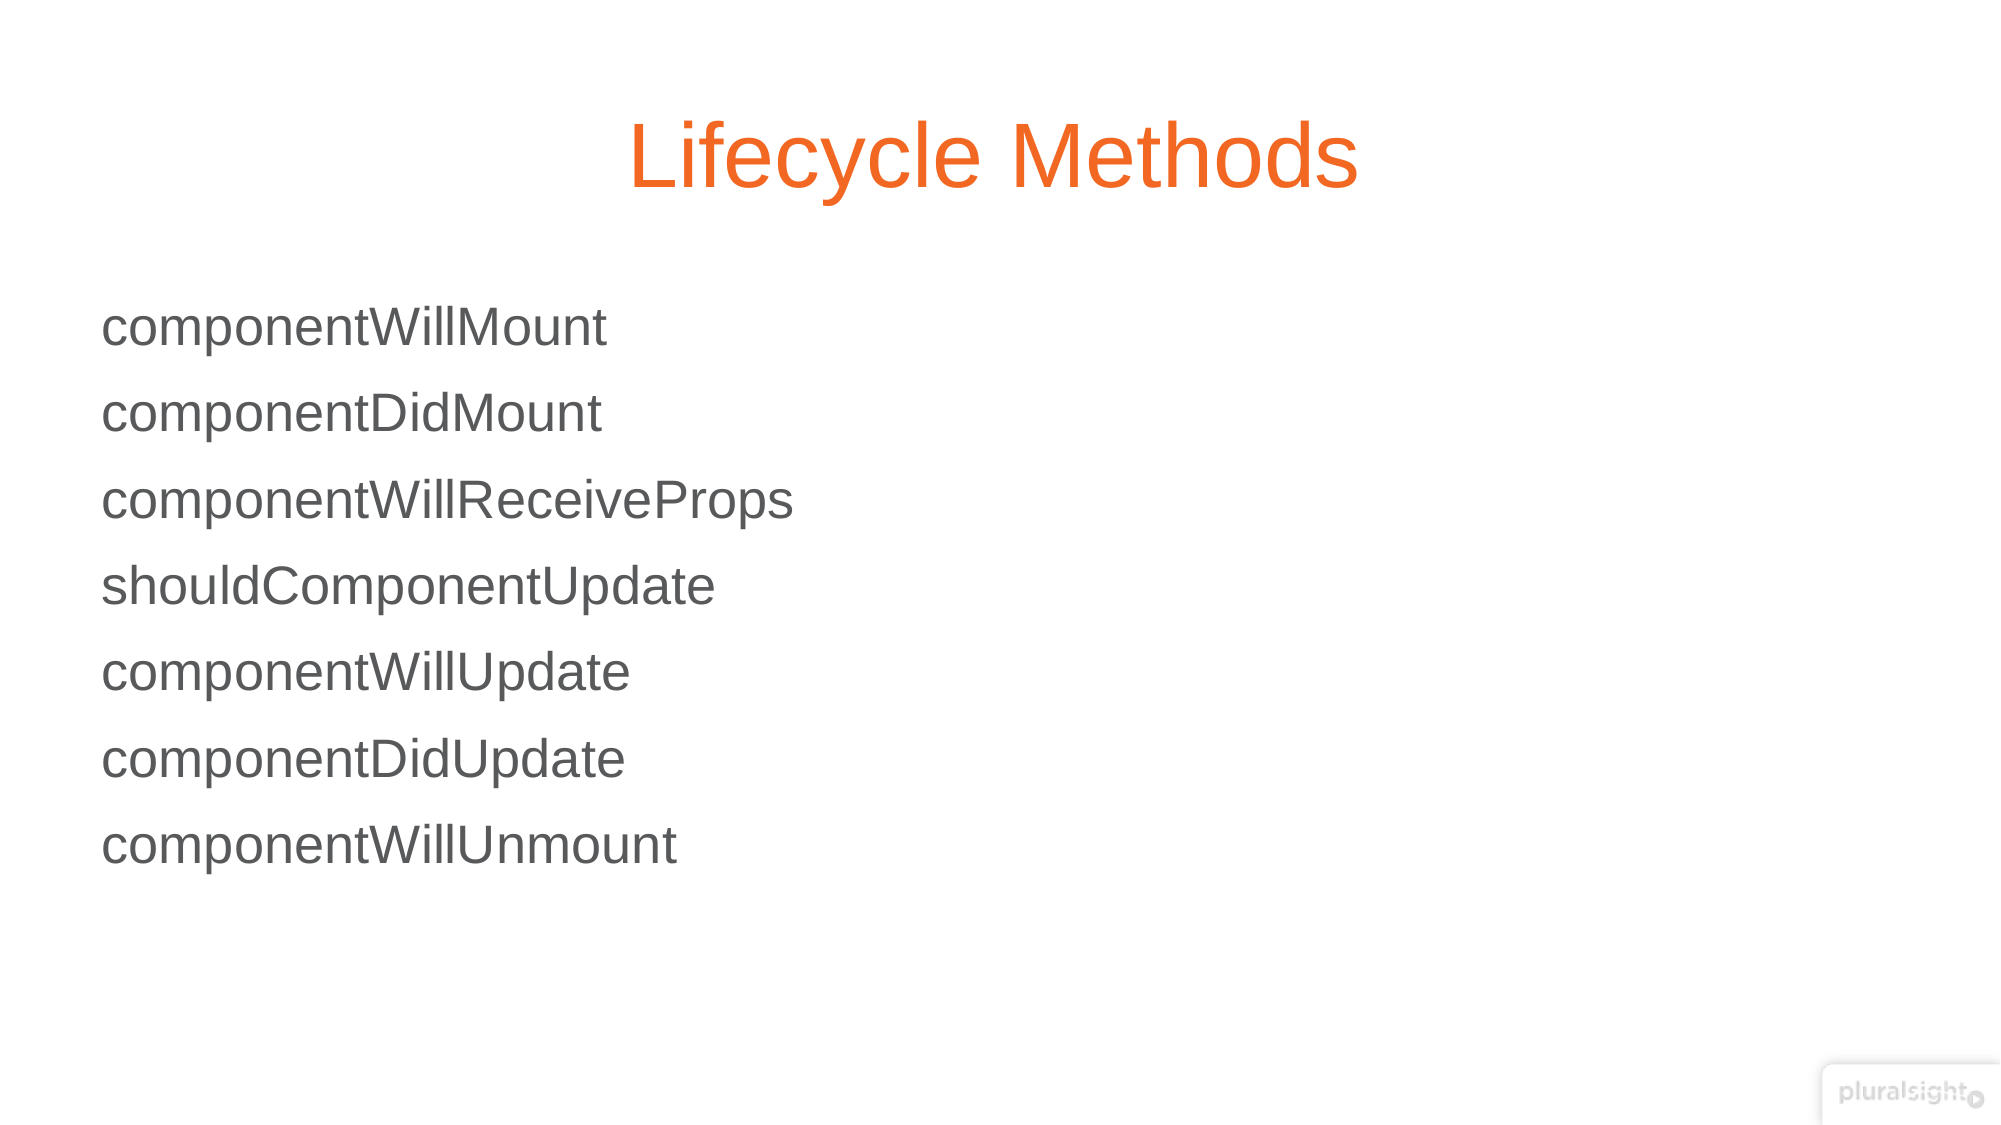

# Lifecycle Methods
componentWillMount
componentDidMount
componentWillReceiveProps
shouldComponentUpdate
componentWillUpdate
componentDidUpdate
componentWillUnmount